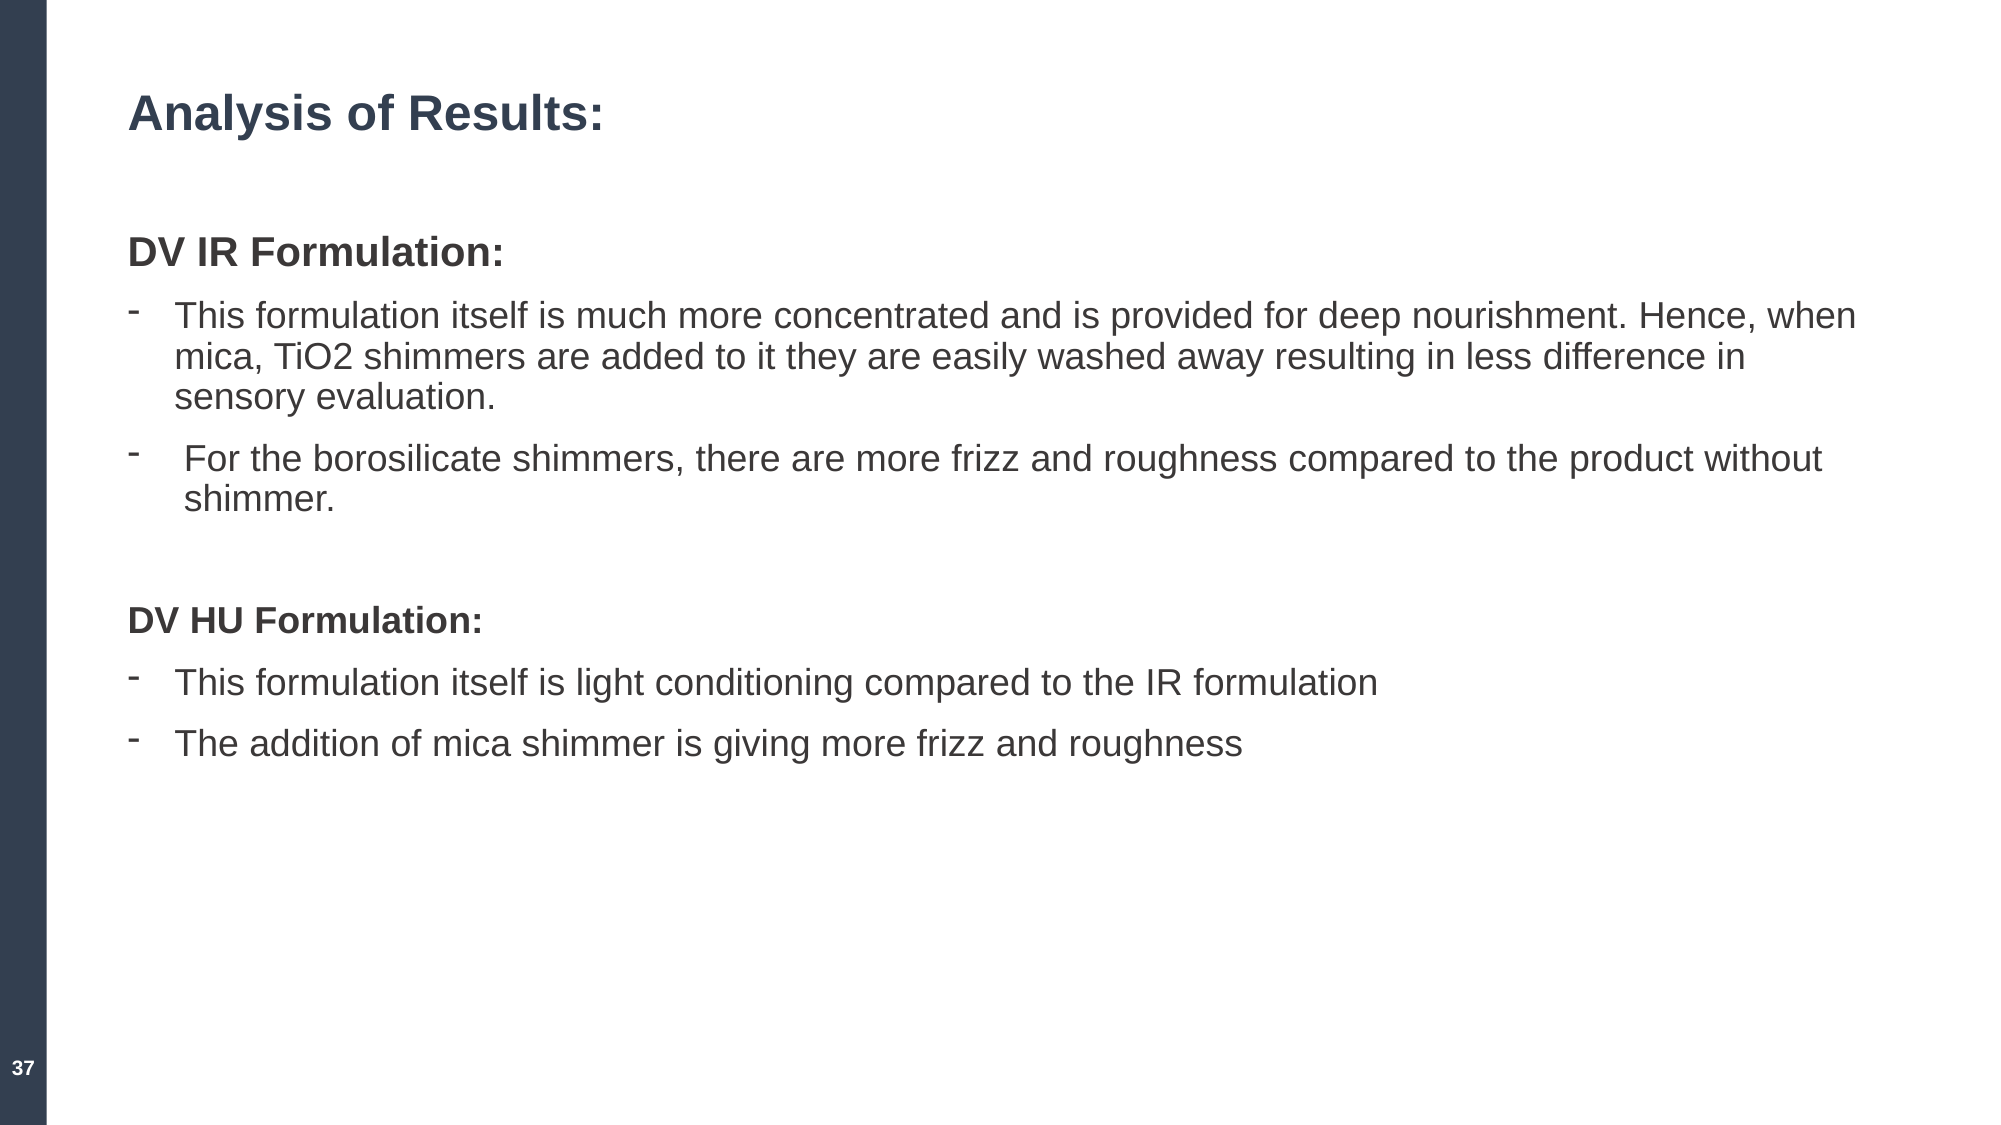

# Analysis of Results:
DV IR Formulation:
This formulation itself is much more concentrated and is provided for deep nourishment. Hence, when mica, TiO2 shimmers are added to it they are easily washed away resulting in less difference in sensory evaluation.
For the borosilicate shimmers, there are more frizz and roughness compared to the product without shimmer.

DV HU Formulation:
This formulation itself is light conditioning compared to the IR formulation
The addition of mica shimmer is giving more frizz and roughness